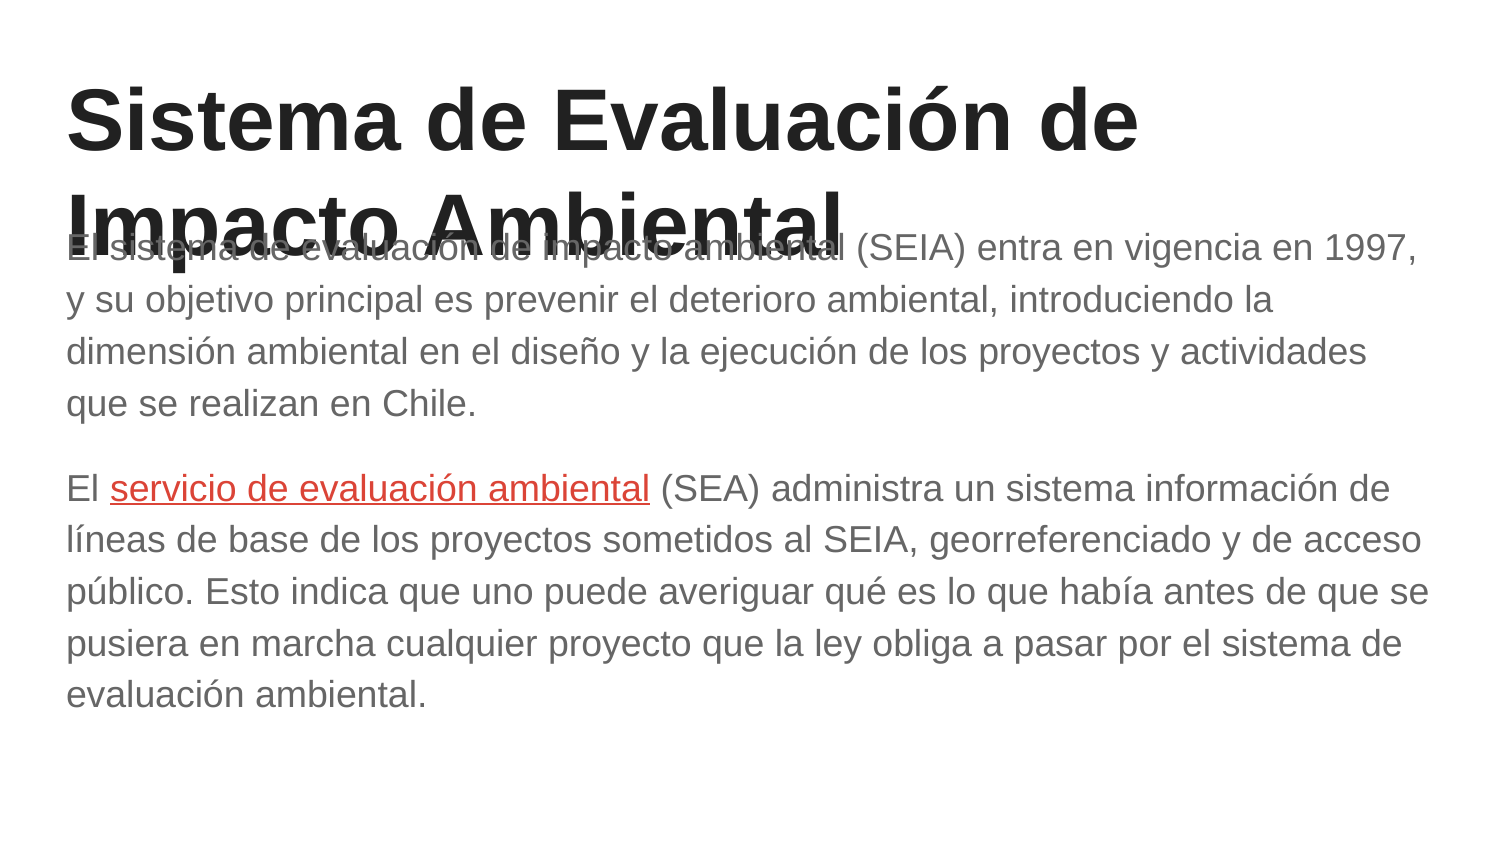

# Sistema de Evaluación de Impacto Ambiental
El sistema de evaluación de impacto ambiental (SEIA) entra en vigencia en 1997, y su objetivo principal es prevenir el deterioro ambiental, introduciendo la dimensión ambiental en el diseño y la ejecución de los proyectos y actividades que se realizan en Chile.
El servicio de evaluación ambiental (SEA) administra un sistema información de líneas de base de los proyectos sometidos al SEIA, georreferenciado y de acceso público. Esto indica que uno puede averiguar qué es lo que había antes de que se pusiera en marcha cualquier proyecto que la ley obliga a pasar por el sistema de evaluación ambiental.